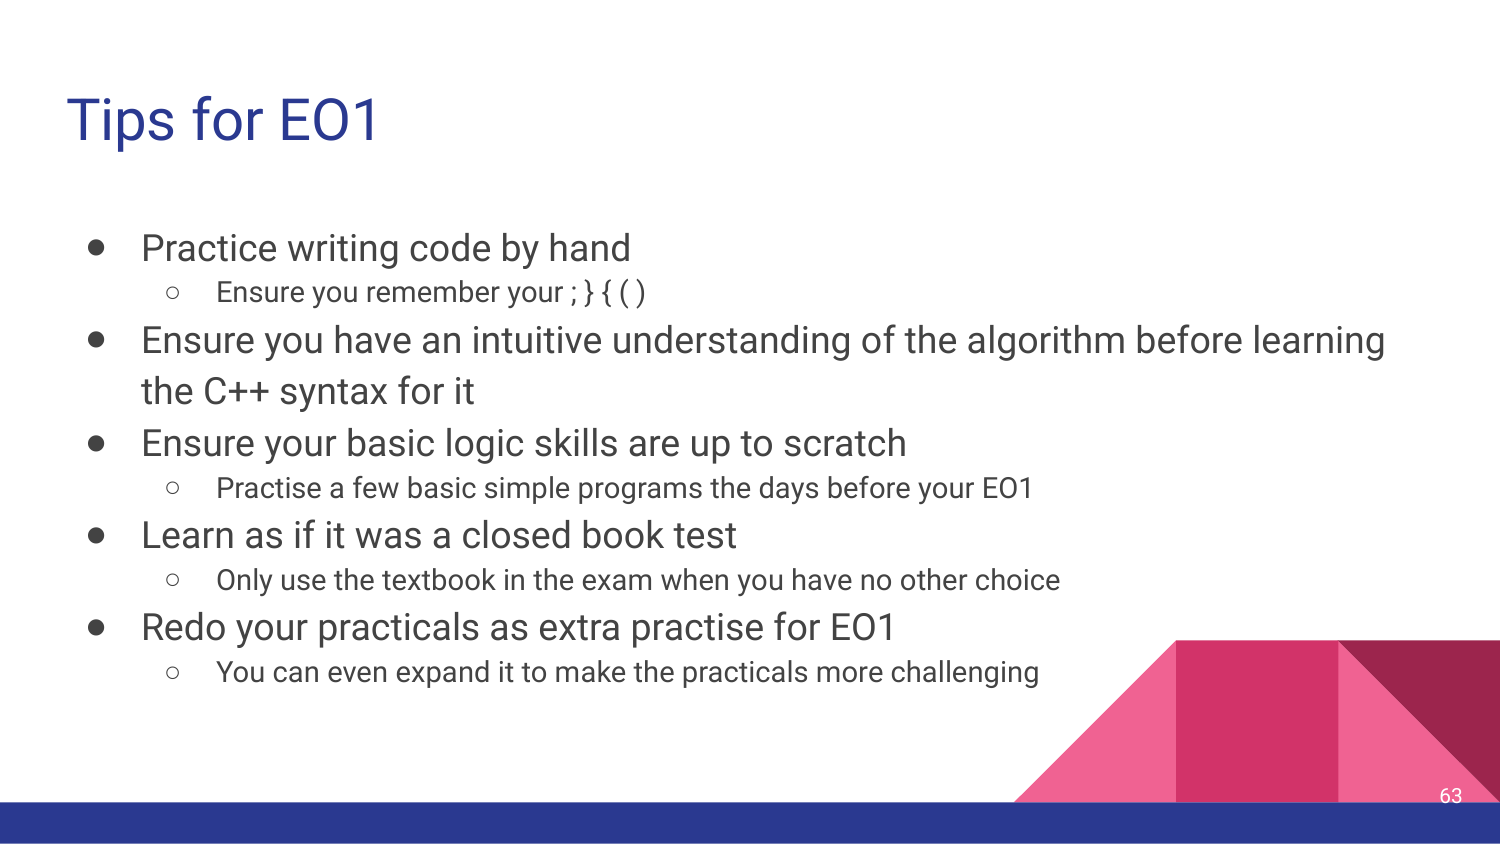

# Tips for EO1
Practice writing code by hand
Ensure you remember your ; } { ( )
Ensure you have an intuitive understanding of the algorithm before learning the C++ syntax for it
Ensure your basic logic skills are up to scratch
Practise a few basic simple programs the days before your EO1
Learn as if it was a closed book test
Only use the textbook in the exam when you have no other choice
Redo your practicals as extra practise for EO1
You can even expand it to make the practicals more challenging
63